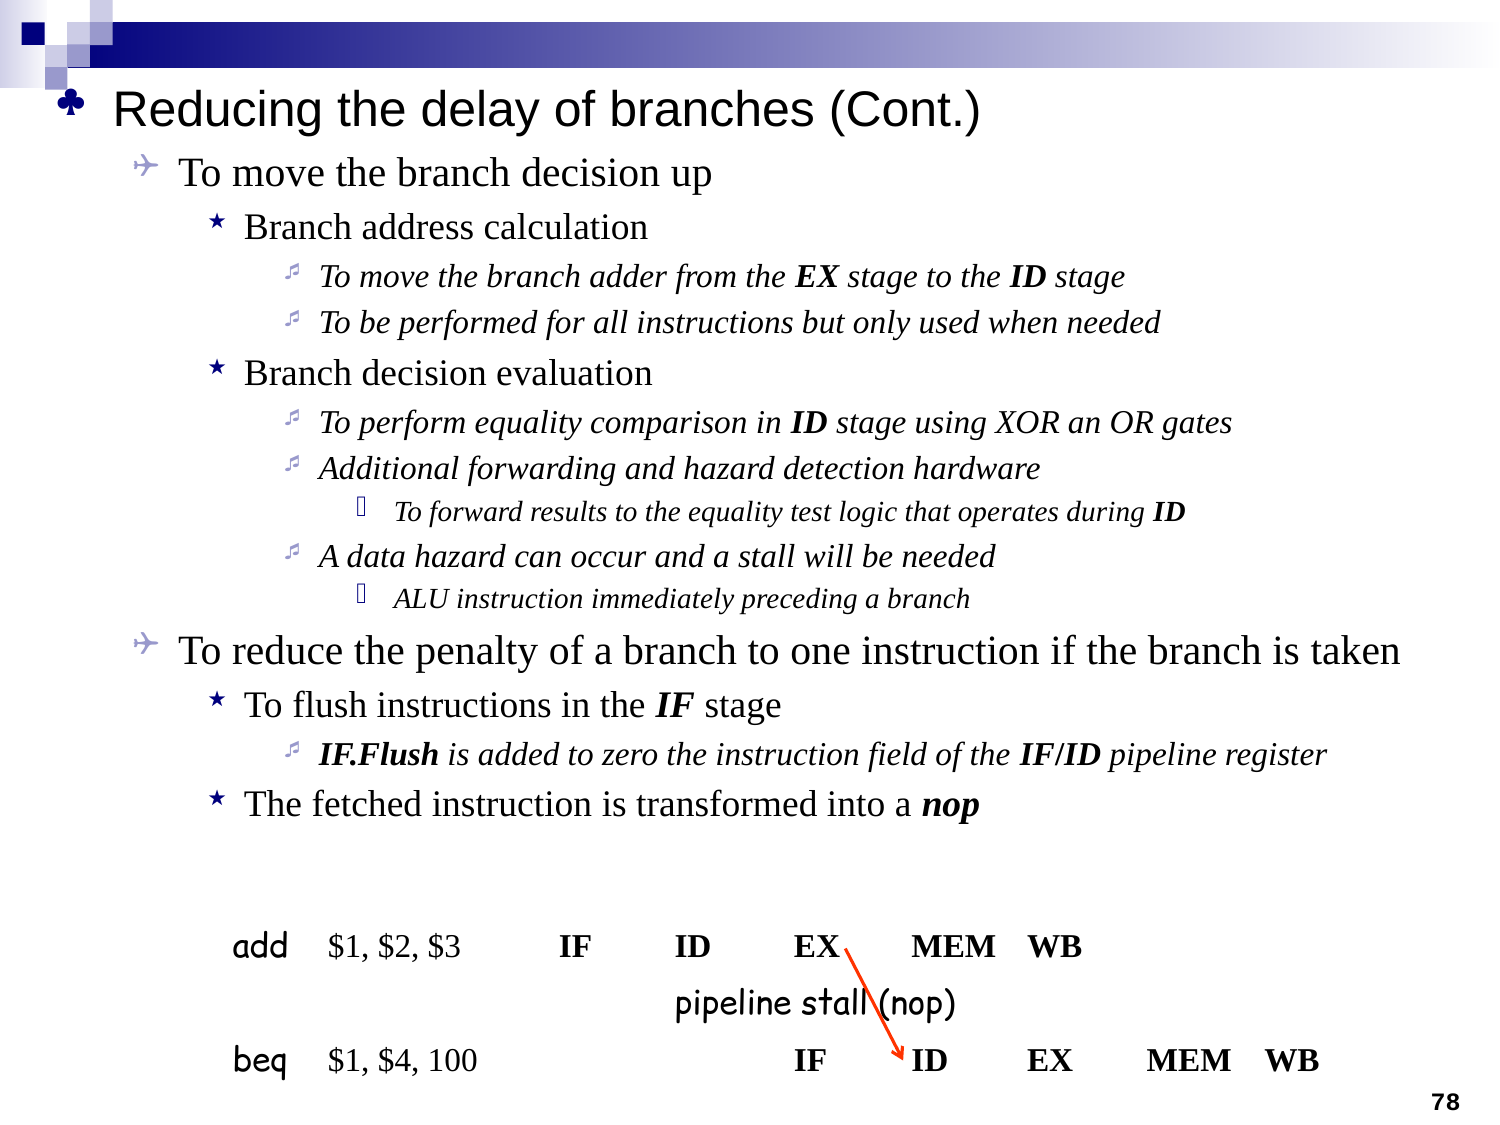

Reducing the delay of branches (Cont.)
To move the branch decision up
Branch address calculation
To move the branch adder from the EX stage to the ID stage
To be performed for all instructions but only used when needed
Branch decision evaluation
To perform equality comparison in ID stage using XOR an OR gates
Additional forwarding and hazard detection hardware
To forward results to the equality test logic that operates during ID
A data hazard can occur and a stall will be needed
ALU instruction immediately preceding a branch
To reduce the penalty of a branch to one instruction if the branch is taken
To flush instructions in the IF stage
IF.Flush is added to zero the instruction field of the IF/ID pipeline register
The fetched instruction is transformed into a nop
add	$1, $2, $3

beq	$1, $4, 100
IF	ID	EX	MEM	WB
	pipeline stall (nop)
		IF	ID	EX	MEM	WB

78